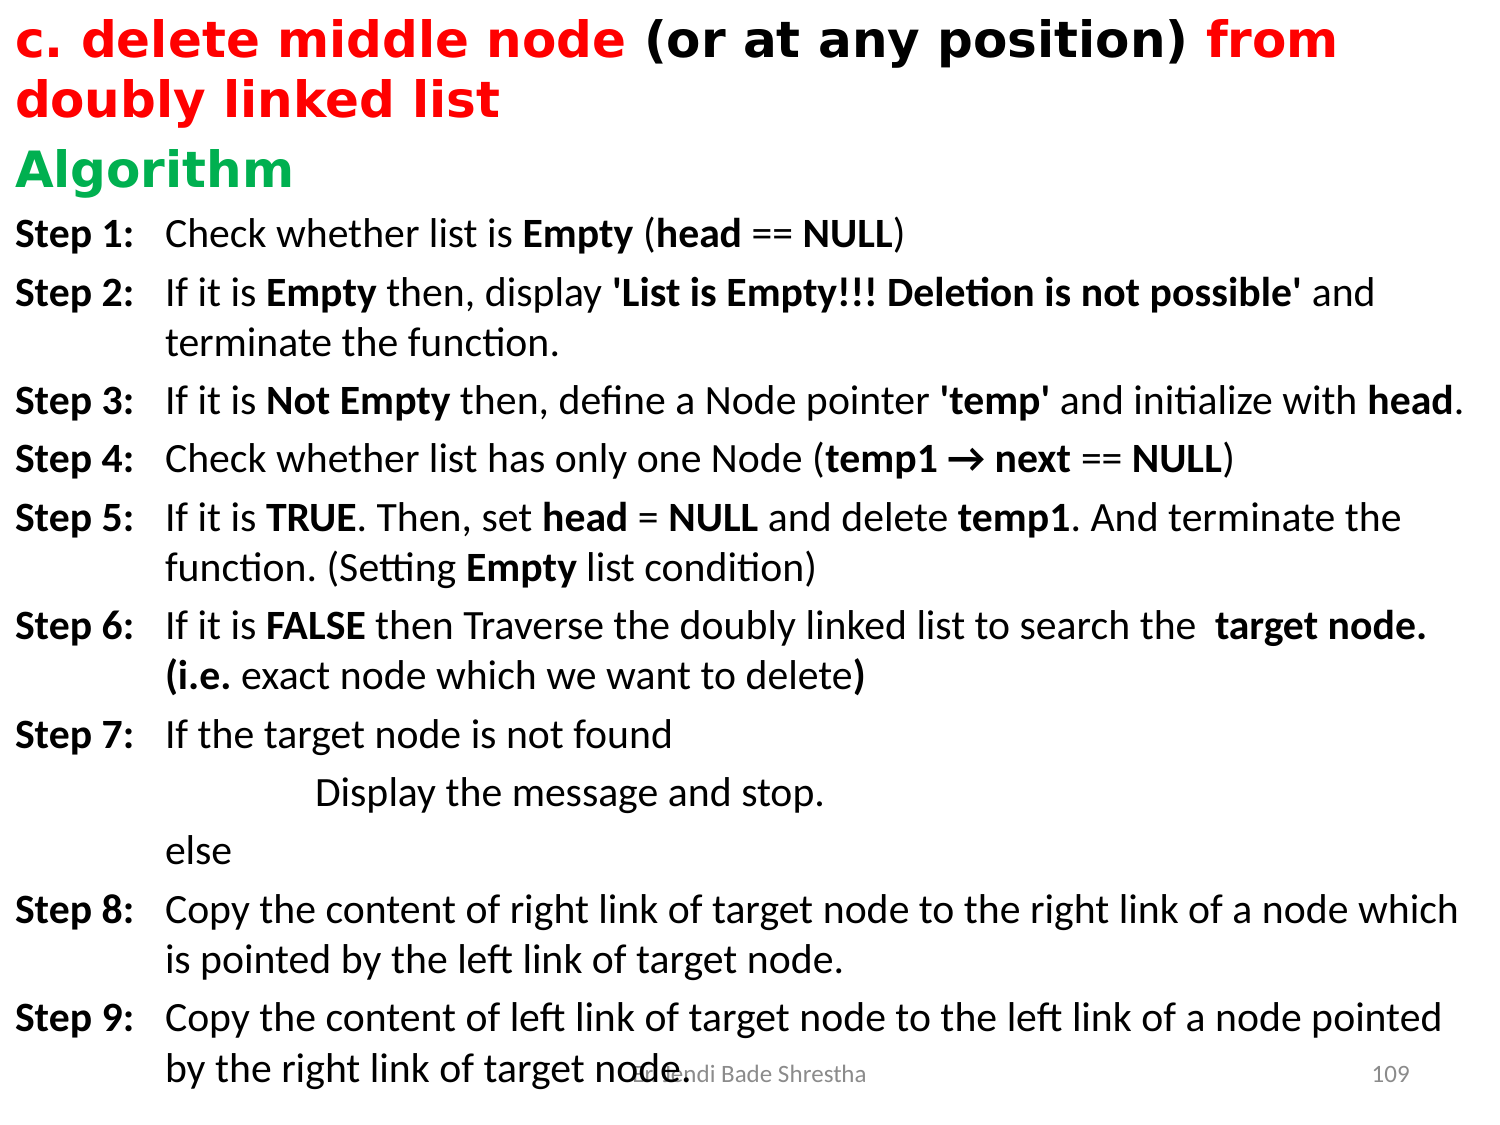

c. delete middle node (or at any position) from doubly linked list
Algorithm
Step 1: 	Check whether list is Empty (head == NULL)
Step 2: 	If it is Empty then, display 'List is Empty!!! Deletion is not possible' and 	terminate the function.
Step 3: 	If it is Not Empty then, define a Node pointer 'temp' and initialize with head.
Step 4: 	Check whether list has only one Node (temp1 → next == NULL)
Step 5: 	If it is TRUE. Then, set head = NULL and delete temp1. And terminate the 	function. (Setting Empty list condition)
Step 6: 	If it is FALSE then Traverse the doubly linked list to search the 	target node. 	(i.e. exact node which we want to delete)
Step 7: 	If the target node is not found
		Display the message and stop.
	else
Step 8: 	Copy the content of right link of target node to the right link of a node which 	is pointed by the left link of target node.
Step 9: 	Copy the content of left link of target node to the left link of a node pointed 	by the right link of target node.
Er. Jendi Bade Shrestha
109